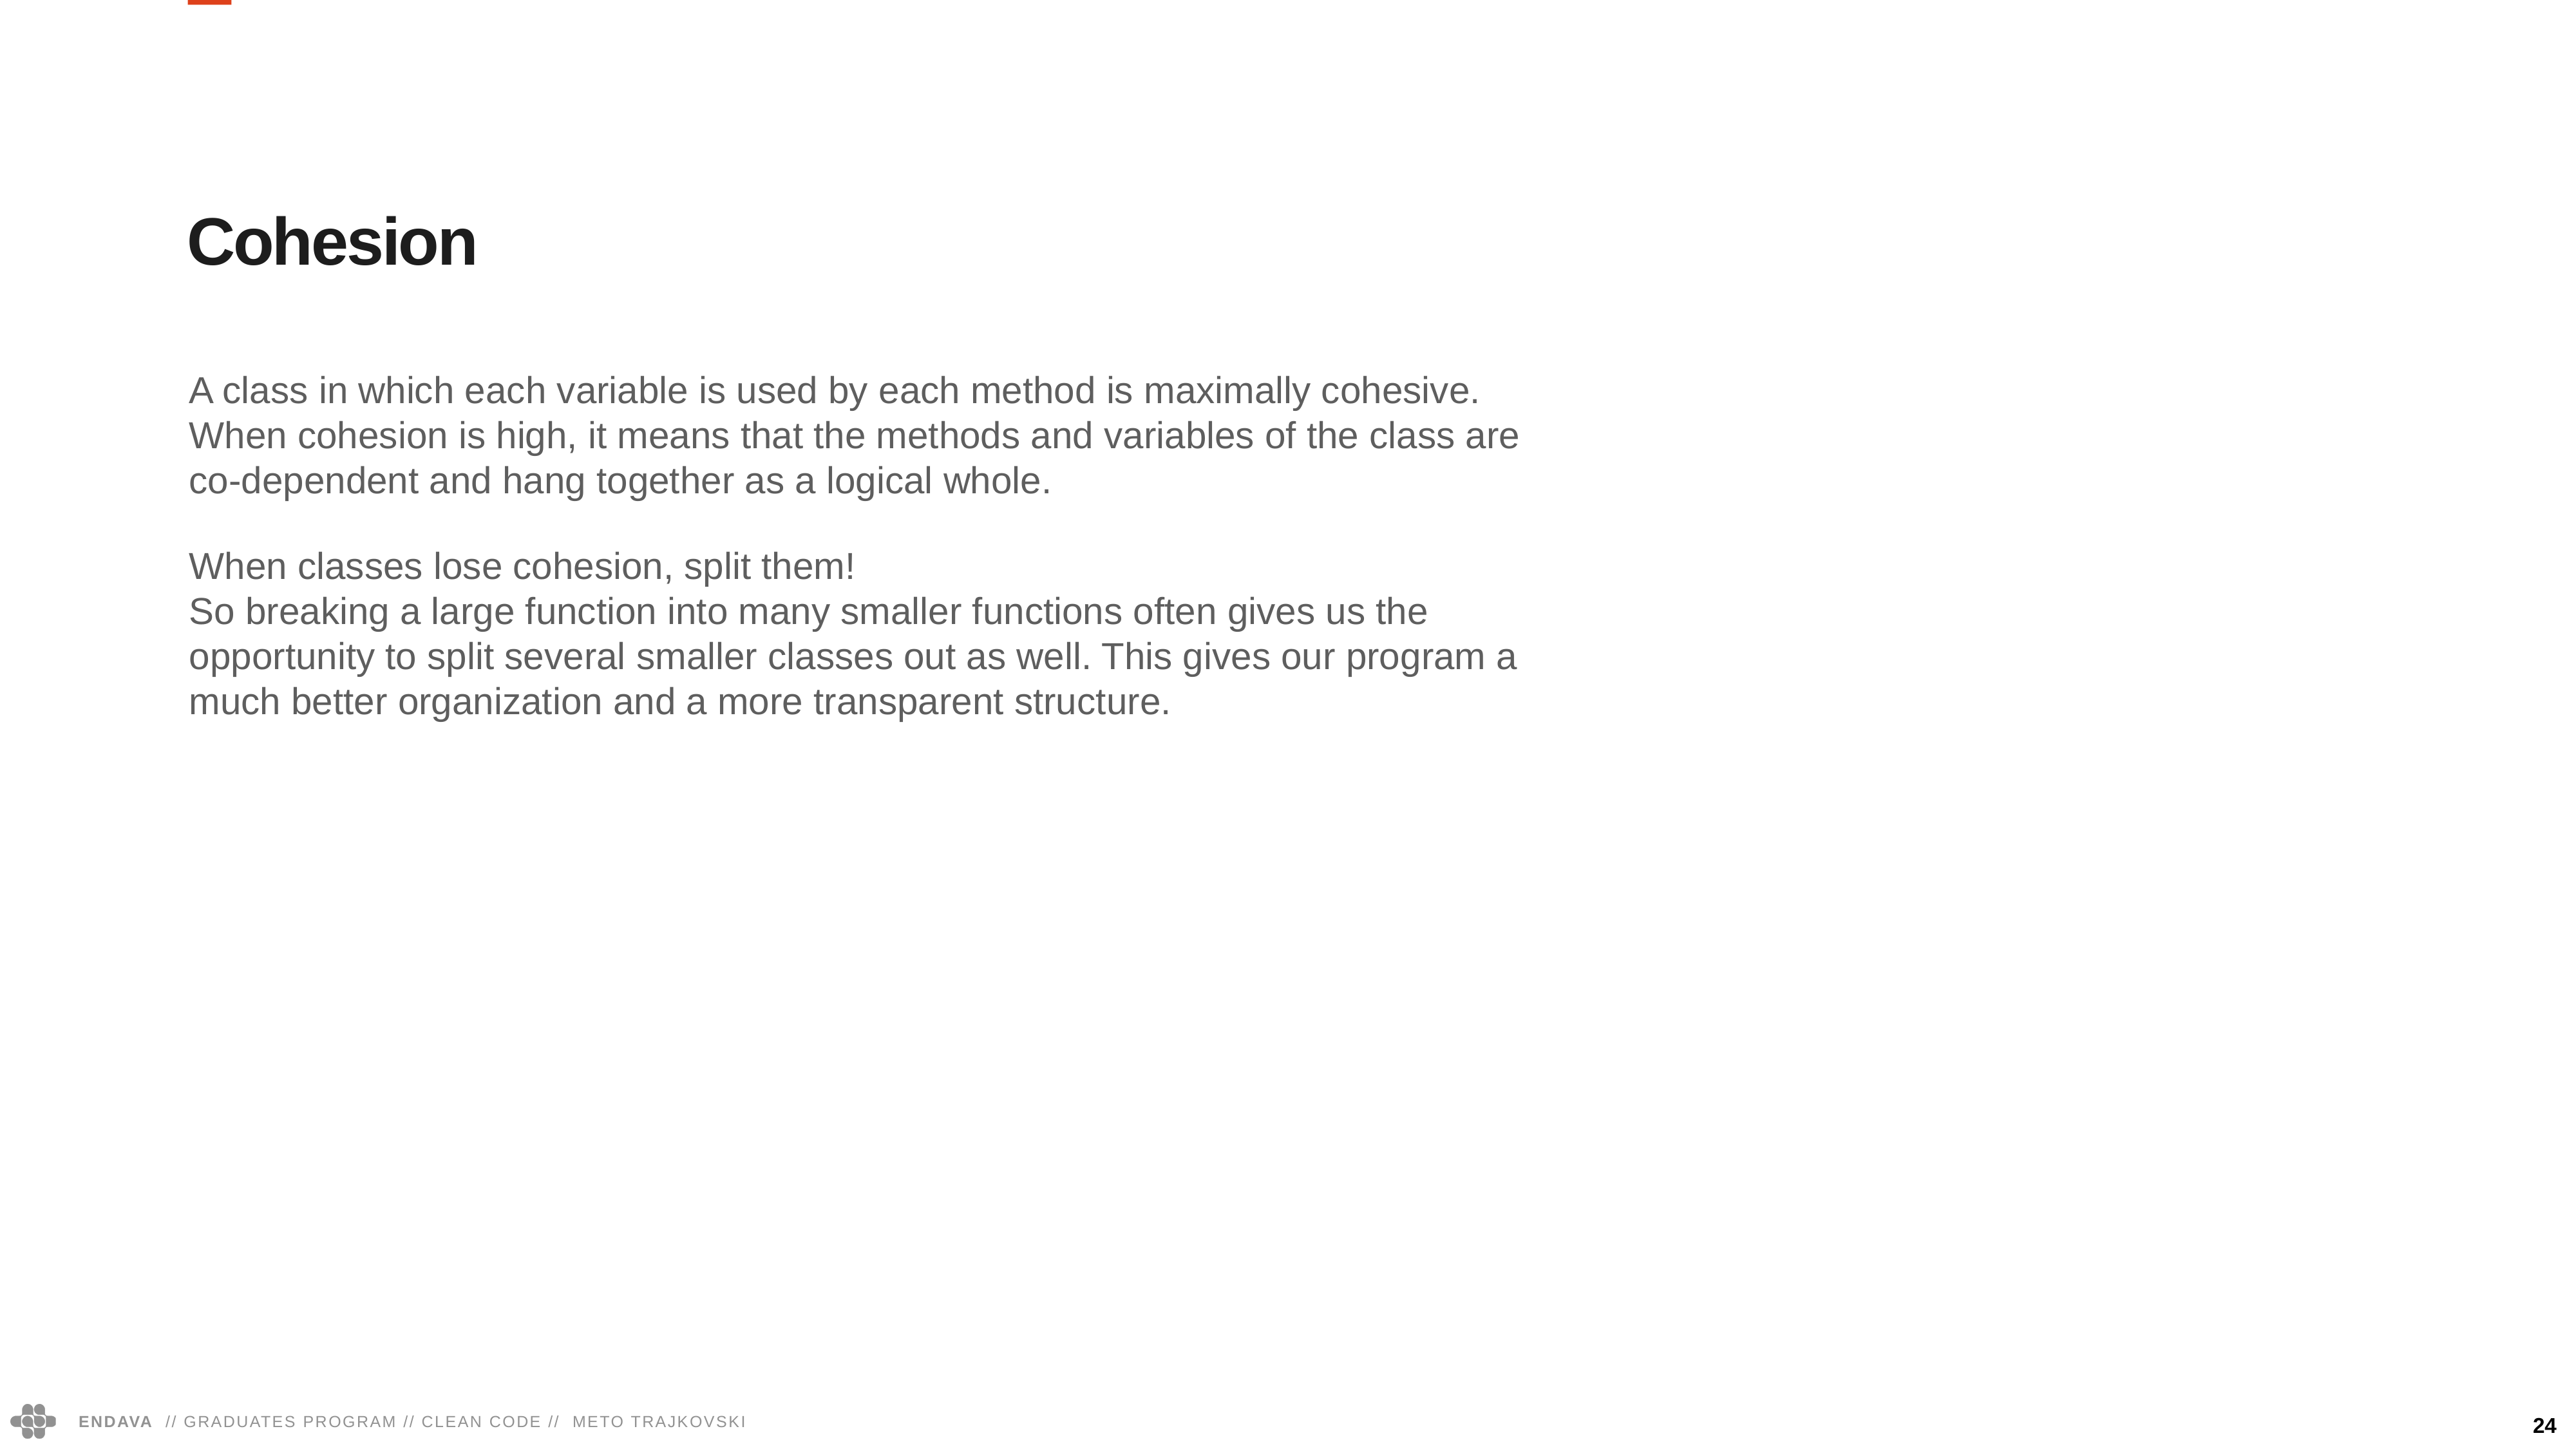

Cohesion
A class in which each variable is used by each method is maximally cohesive.
When cohesion is high, it means that the methods and variables of the class are co-dependent and hang together as a logical whole.
When classes lose cohesion, split them!
So breaking a large function into many smaller functions often gives us the opportunity to split several smaller classes out as well. This gives our program a much better organization and a more transparent structure.
24